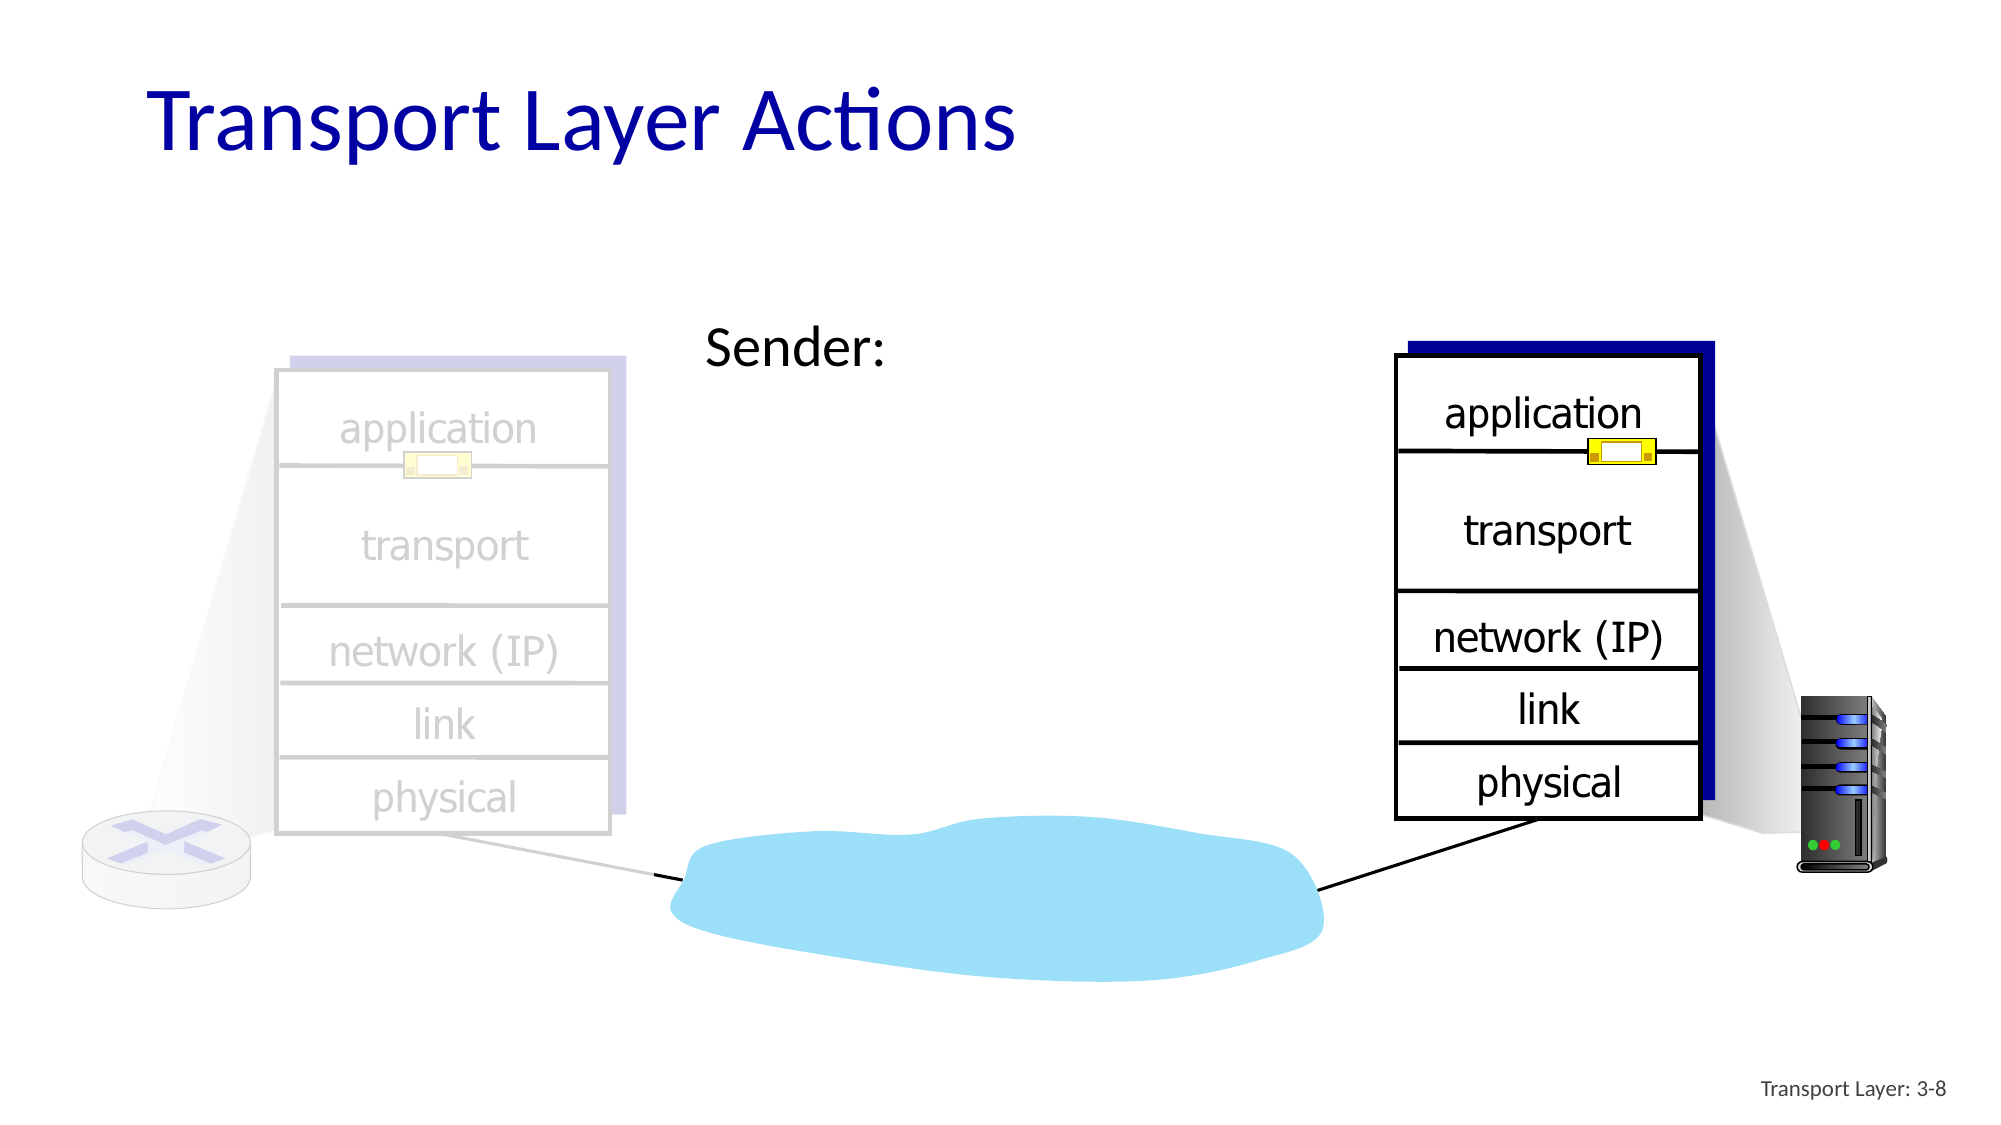

# Transport Layer Actions

Sender:

application

network (IP)

link

physical

application

network (IP)

link

physical

transport
transport

Transport Layer: 3-8